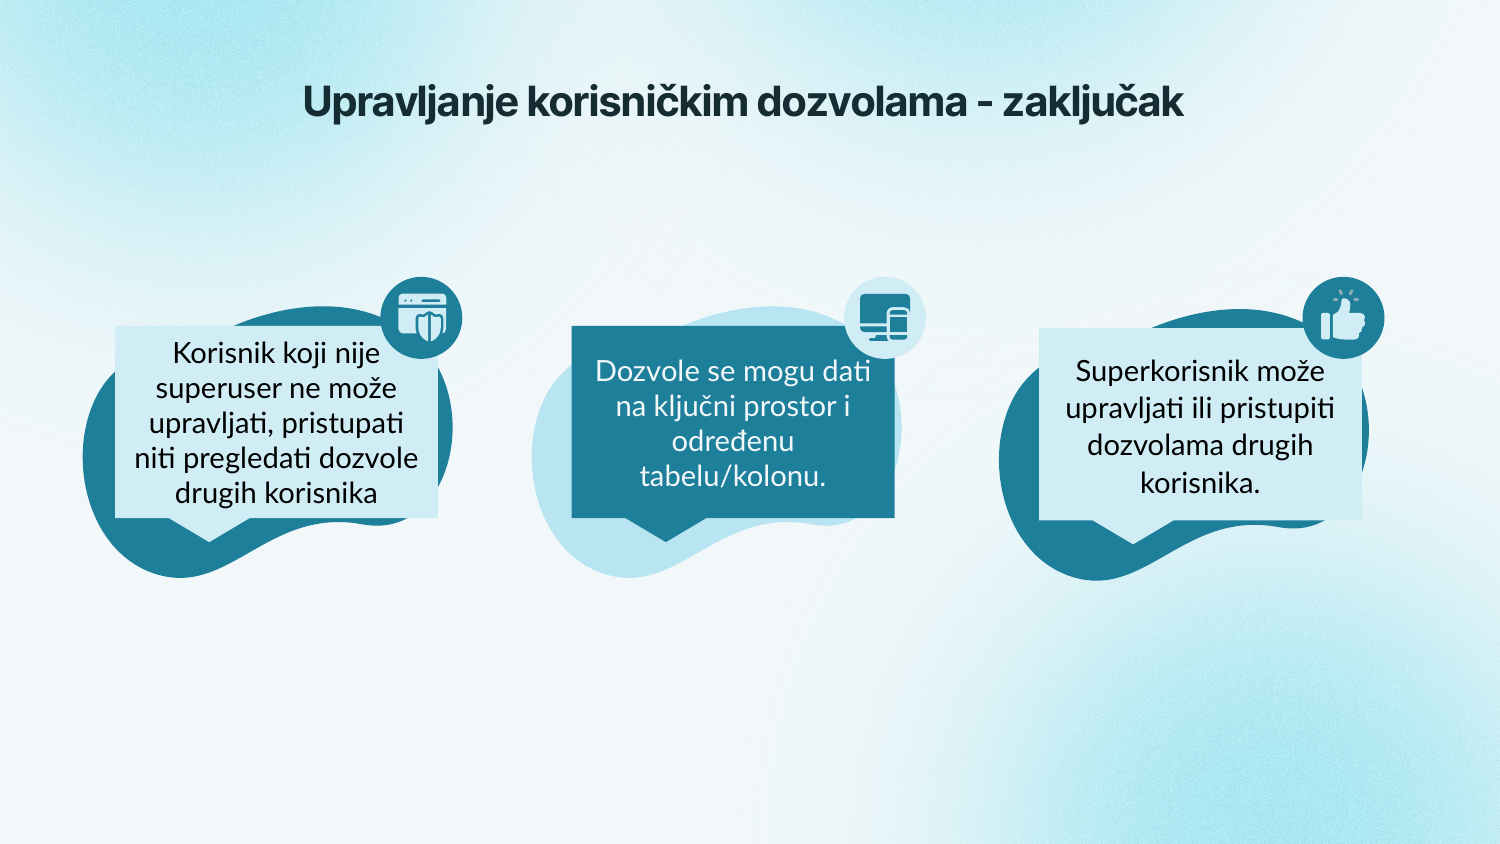

# Upravljanje korisničkim dozvolama - zaključak

Korisnik koji nije superuser ne može upravljati, pristupati niti pregledati dozvole drugih korisnika
Dozvole se mogu dati na ključni prostor i određenu tabelu/kolonu.
Superkorisnik može upravljati ili pristupiti dozvolama drugih korisnika.